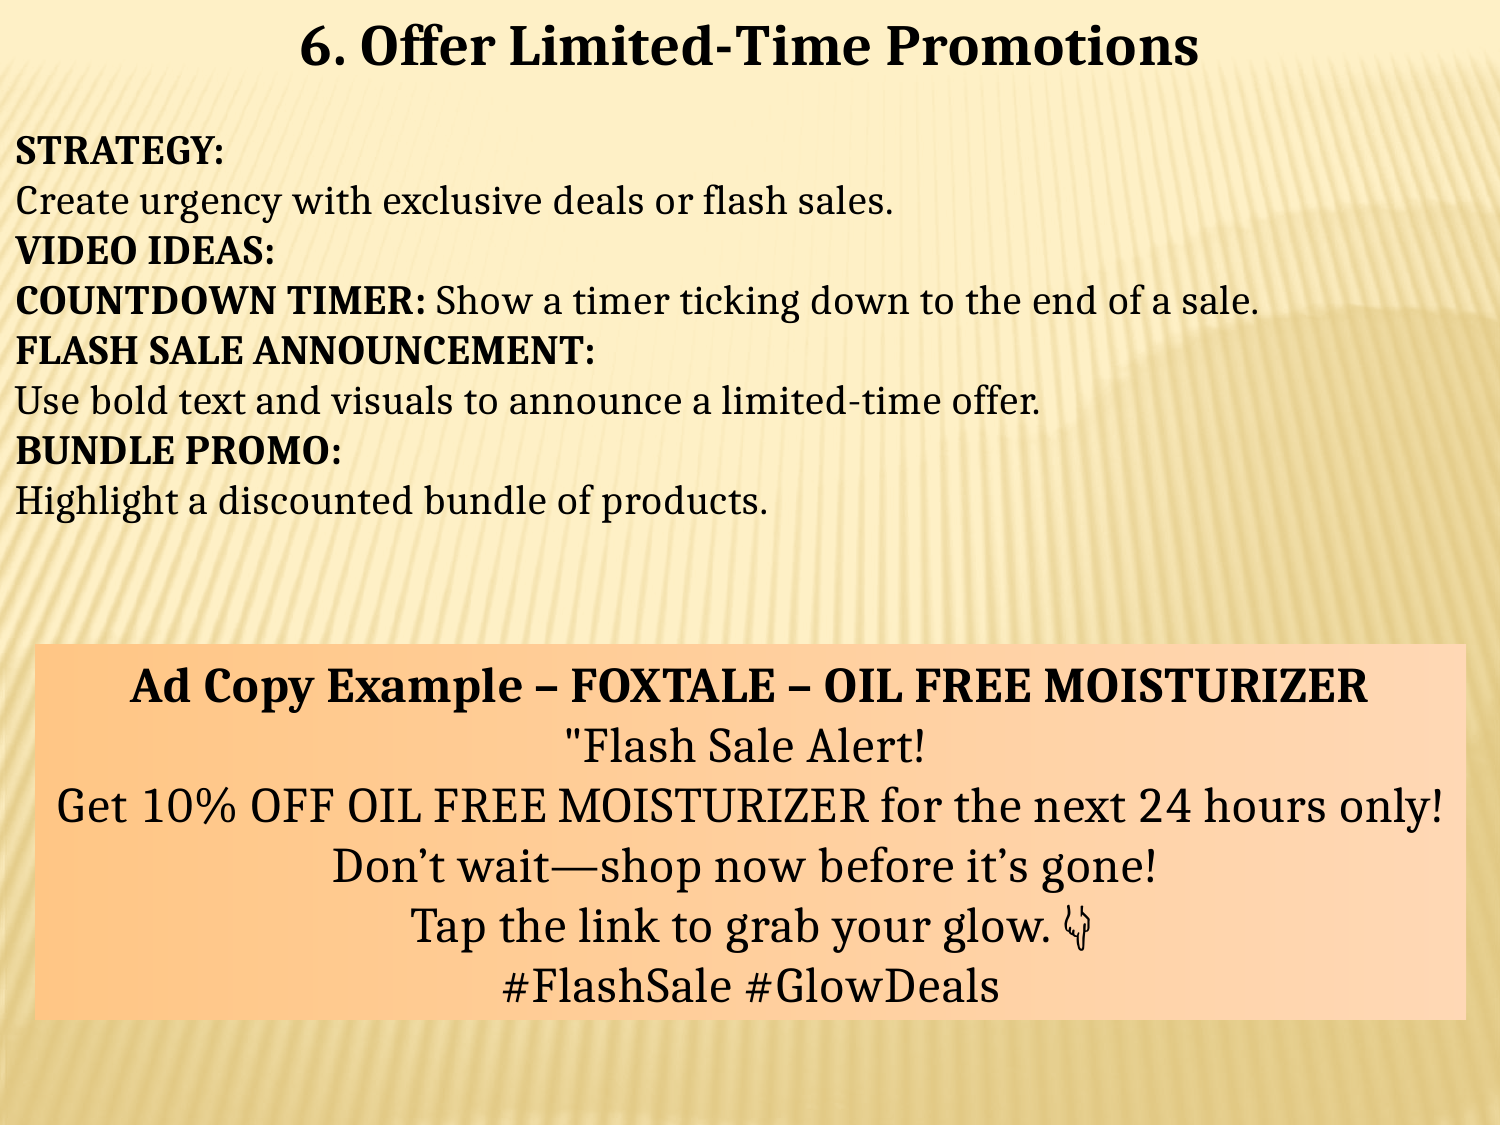

6. Offer Limited-Time Promotions

STRATEGY:
Create urgency with exclusive deals or flash sales.
VIDEO IDEAS:
COUNTDOWN TIMER: Show a timer ticking down to the end of a sale.
FLASH SALE ANNOUNCEMENT:
Use bold text and visuals to announce a limited-time offer.
BUNDLE PROMO:
Highlight a discounted bundle of products.

Ad Copy Example – FOXTALE – OIL FREE MOISTURIZER
"Flash Sale Alert!
Get 10% OFF OIL FREE MOISTURIZER for the next 24 hours only!
Don’t wait—shop now before it’s gone!
Tap the link to grab your glow. 👇
#FlashSale #GlowDeals